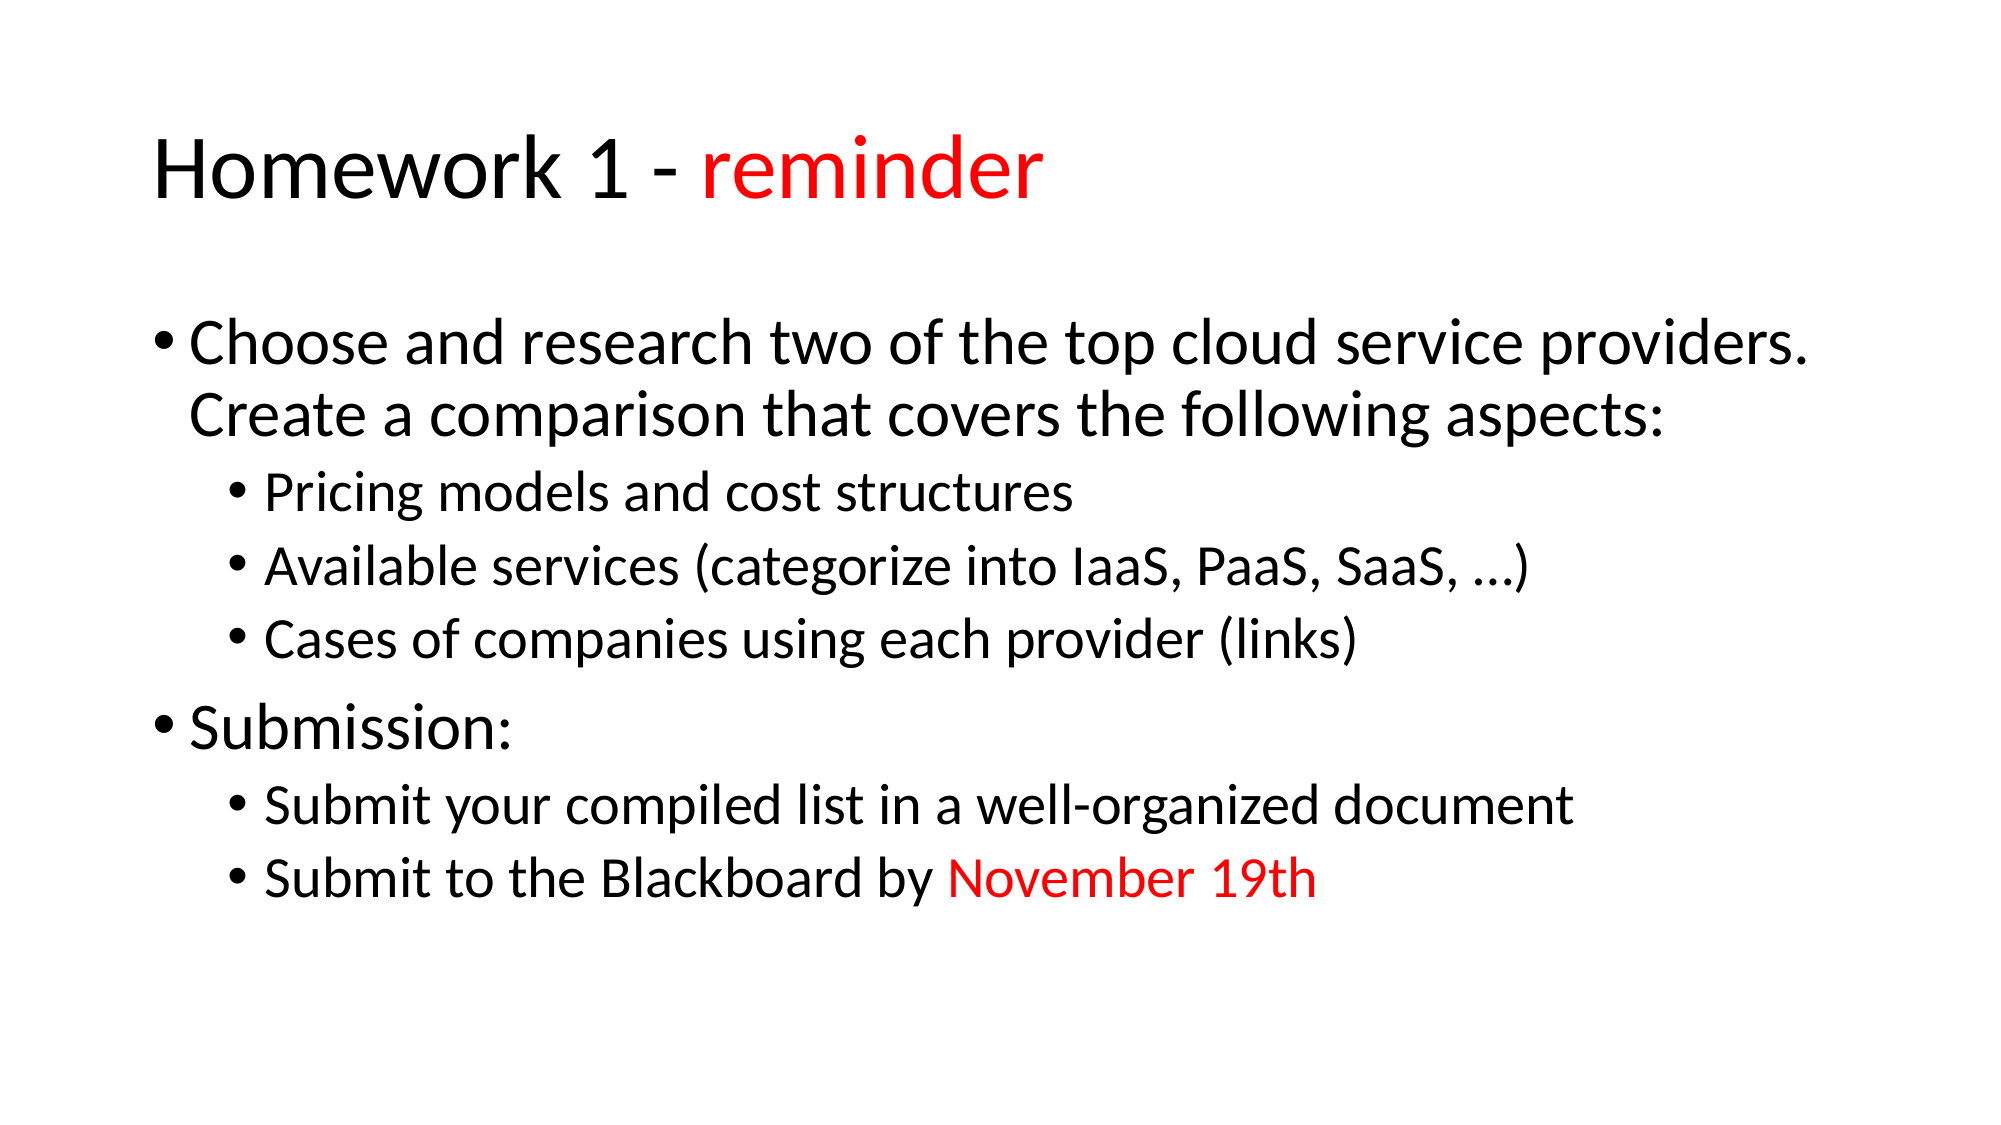

# Homework 1 - reminder
Choose and research two of the top cloud service providers. Create a comparison that covers the following aspects:
Pricing models and cost structures
Available services (categorize into IaaS, PaaS, SaaS, …)
Cases of companies using each provider (links)
Submission:
Submit your compiled list in a well-organized document
Submit to the Blackboard by November 19th